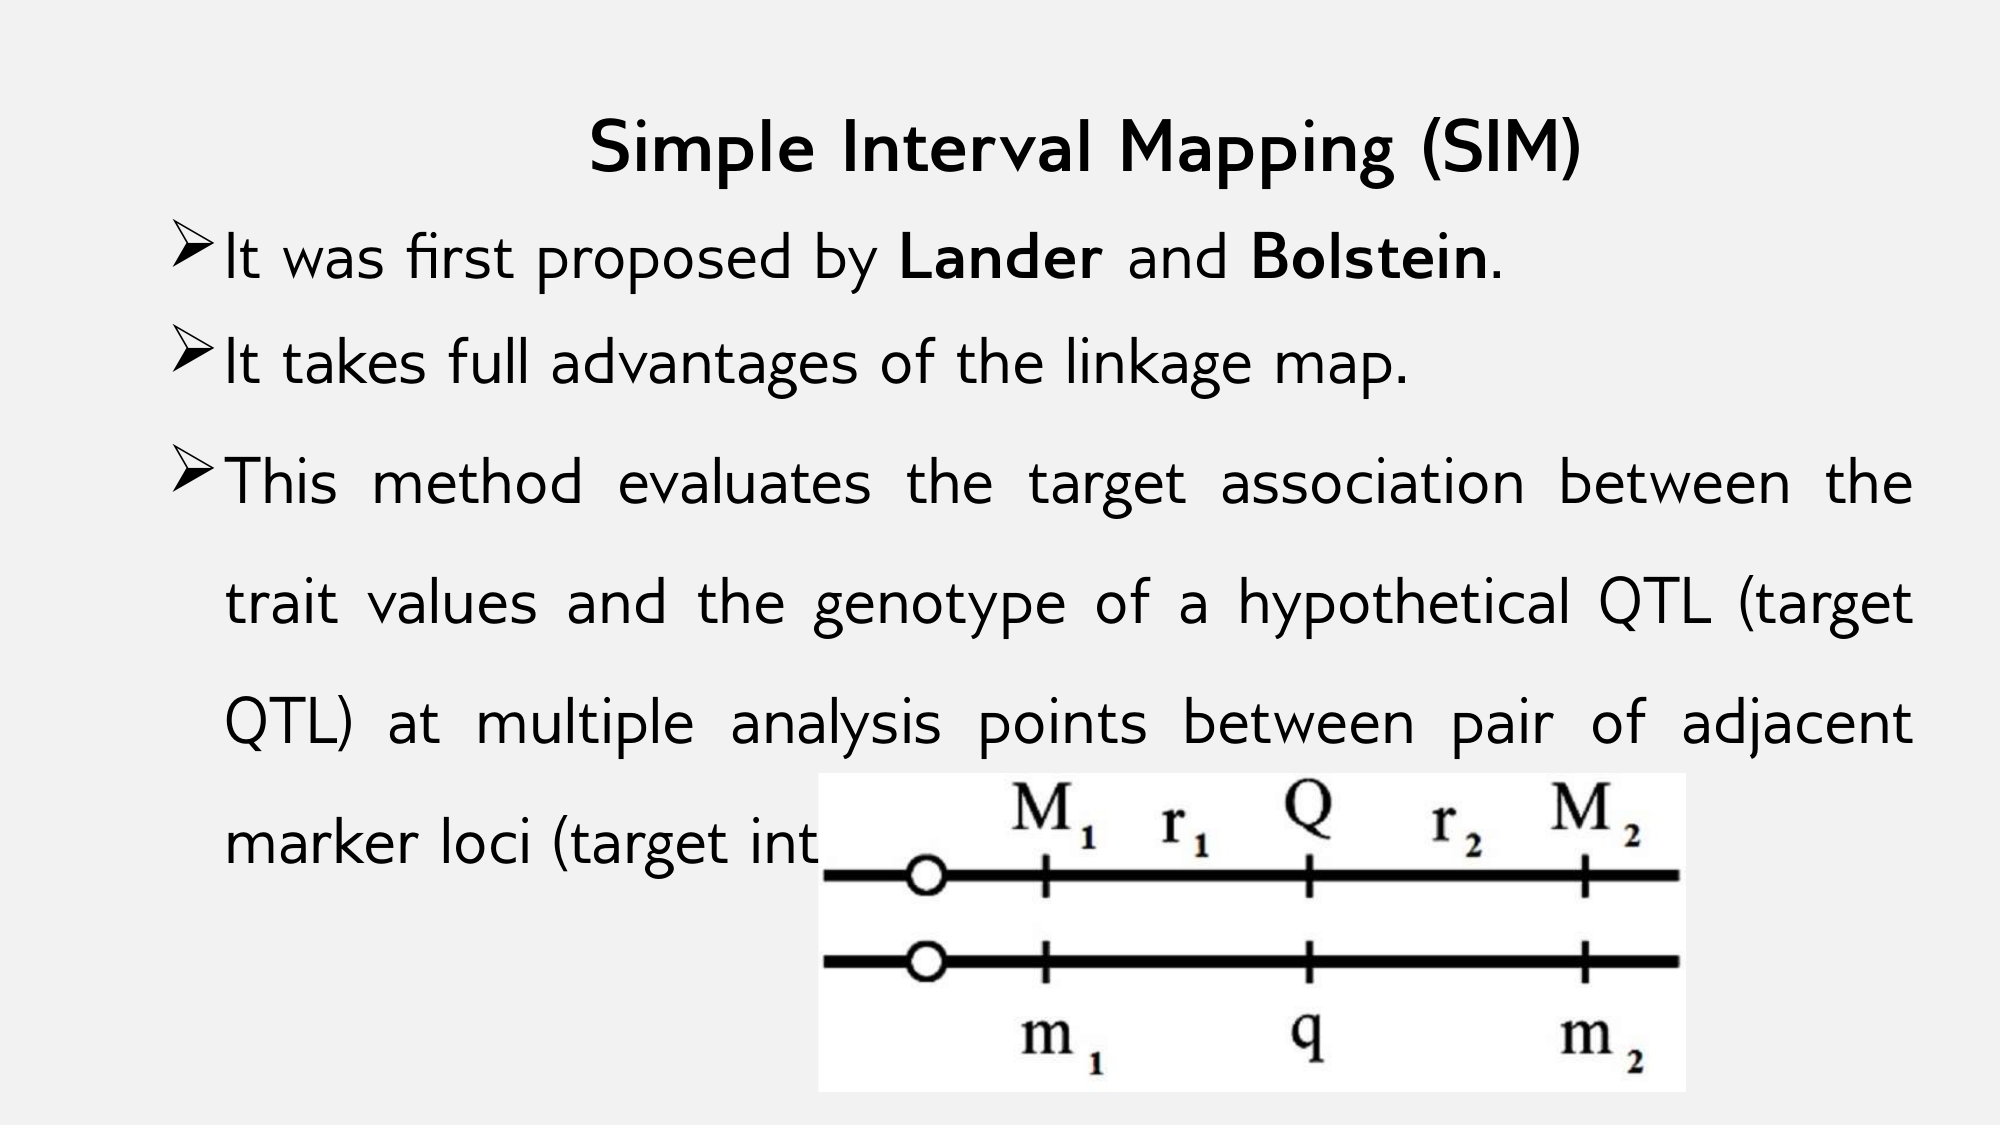

Simple Interval Mapping (SIM)
It was first proposed by Lander and Bolstein.
It takes full advantages of the linkage map.
This method evaluates the target association between the trait values and the genotype of a hypothetical QTL (target QTL) at multiple analysis points between pair of adjacent marker loci (target interval).